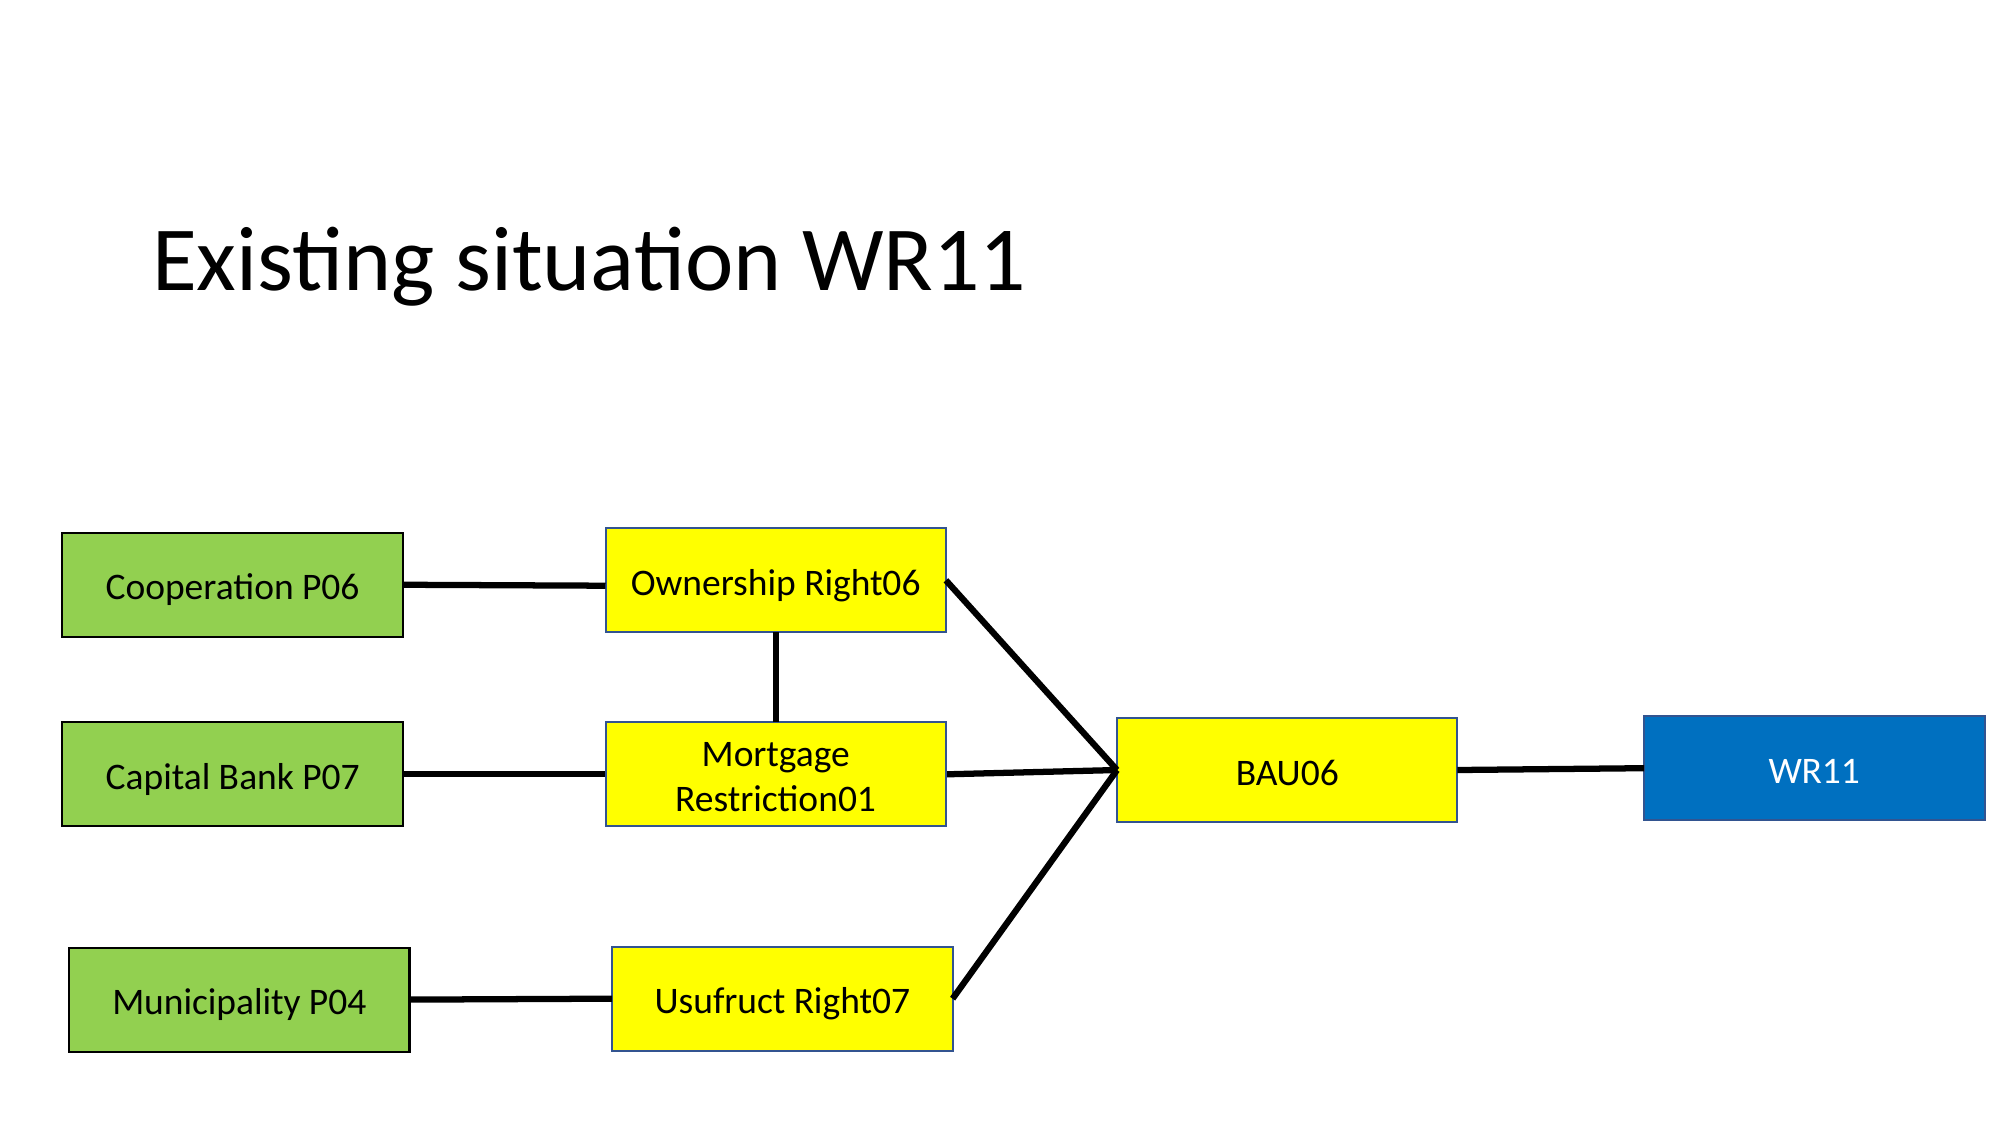

Existing situation WR11
Ownership Right06
Cooperation P06
WR11
BAU06
Capital Bank P07
Mortgage Restriction01
Usufruct Right07
Municipality P04